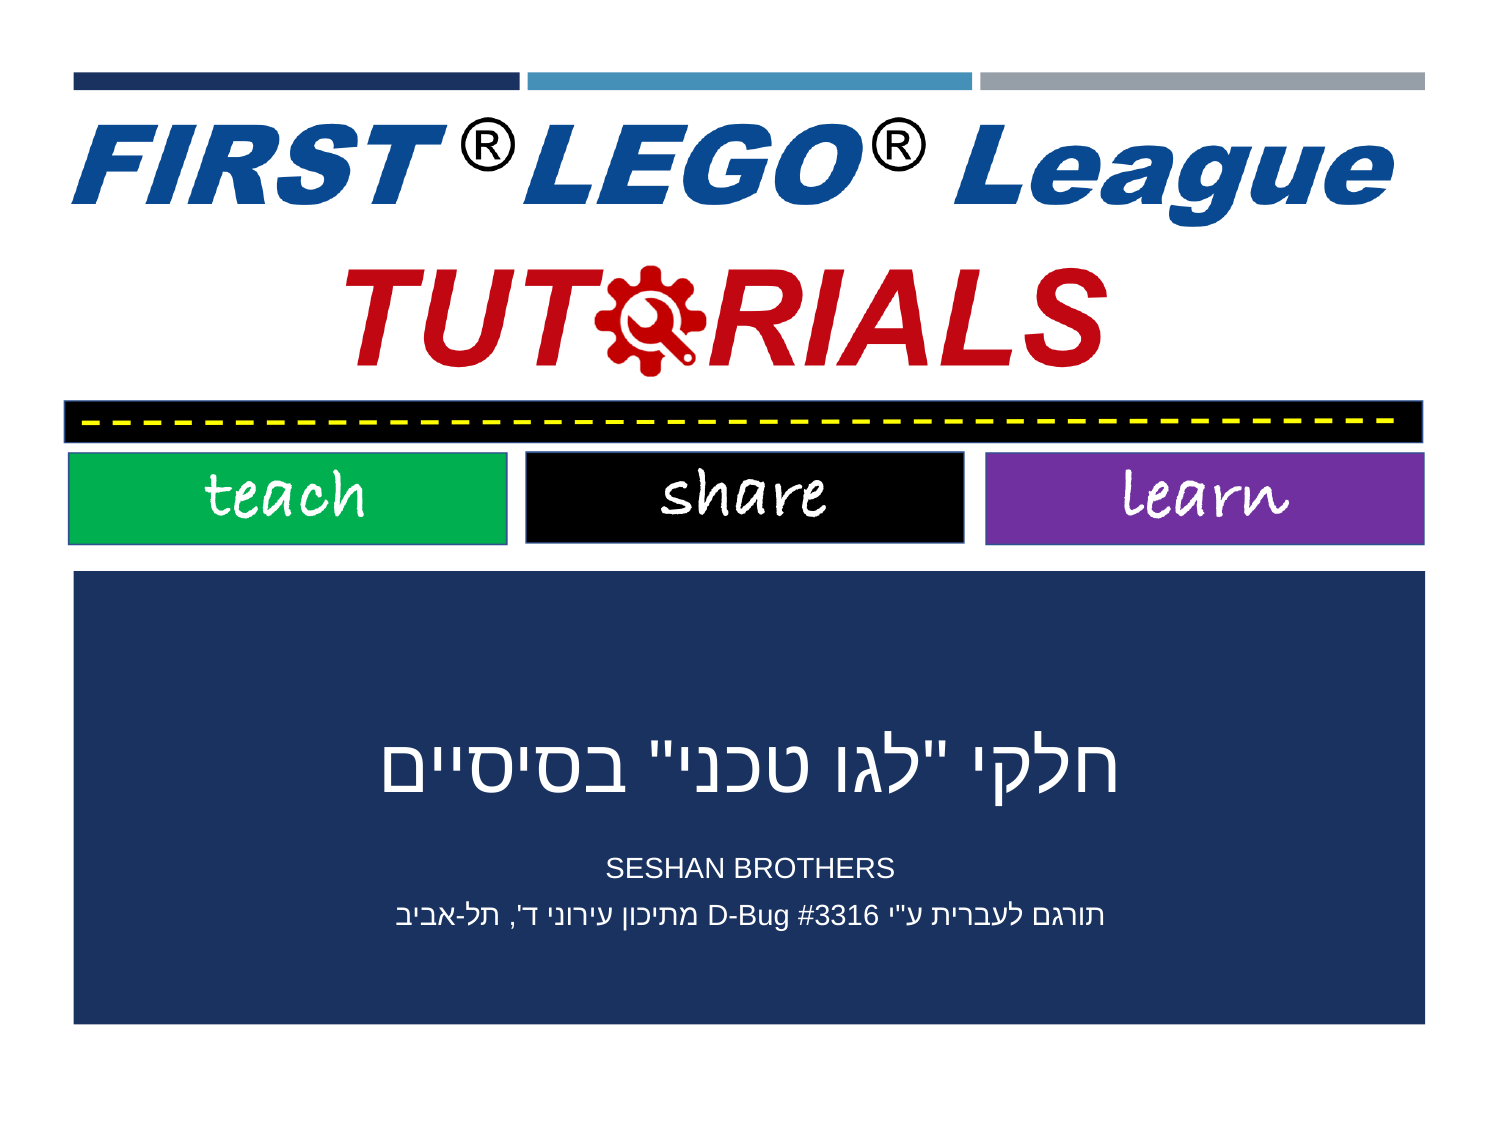

# חלקי "לגו טכני" בסיסיים
SESHAN BROTHERS
תורגם לעברית ע"י D-Bug #3316 מתיכון עירוני ד', תל-אביב